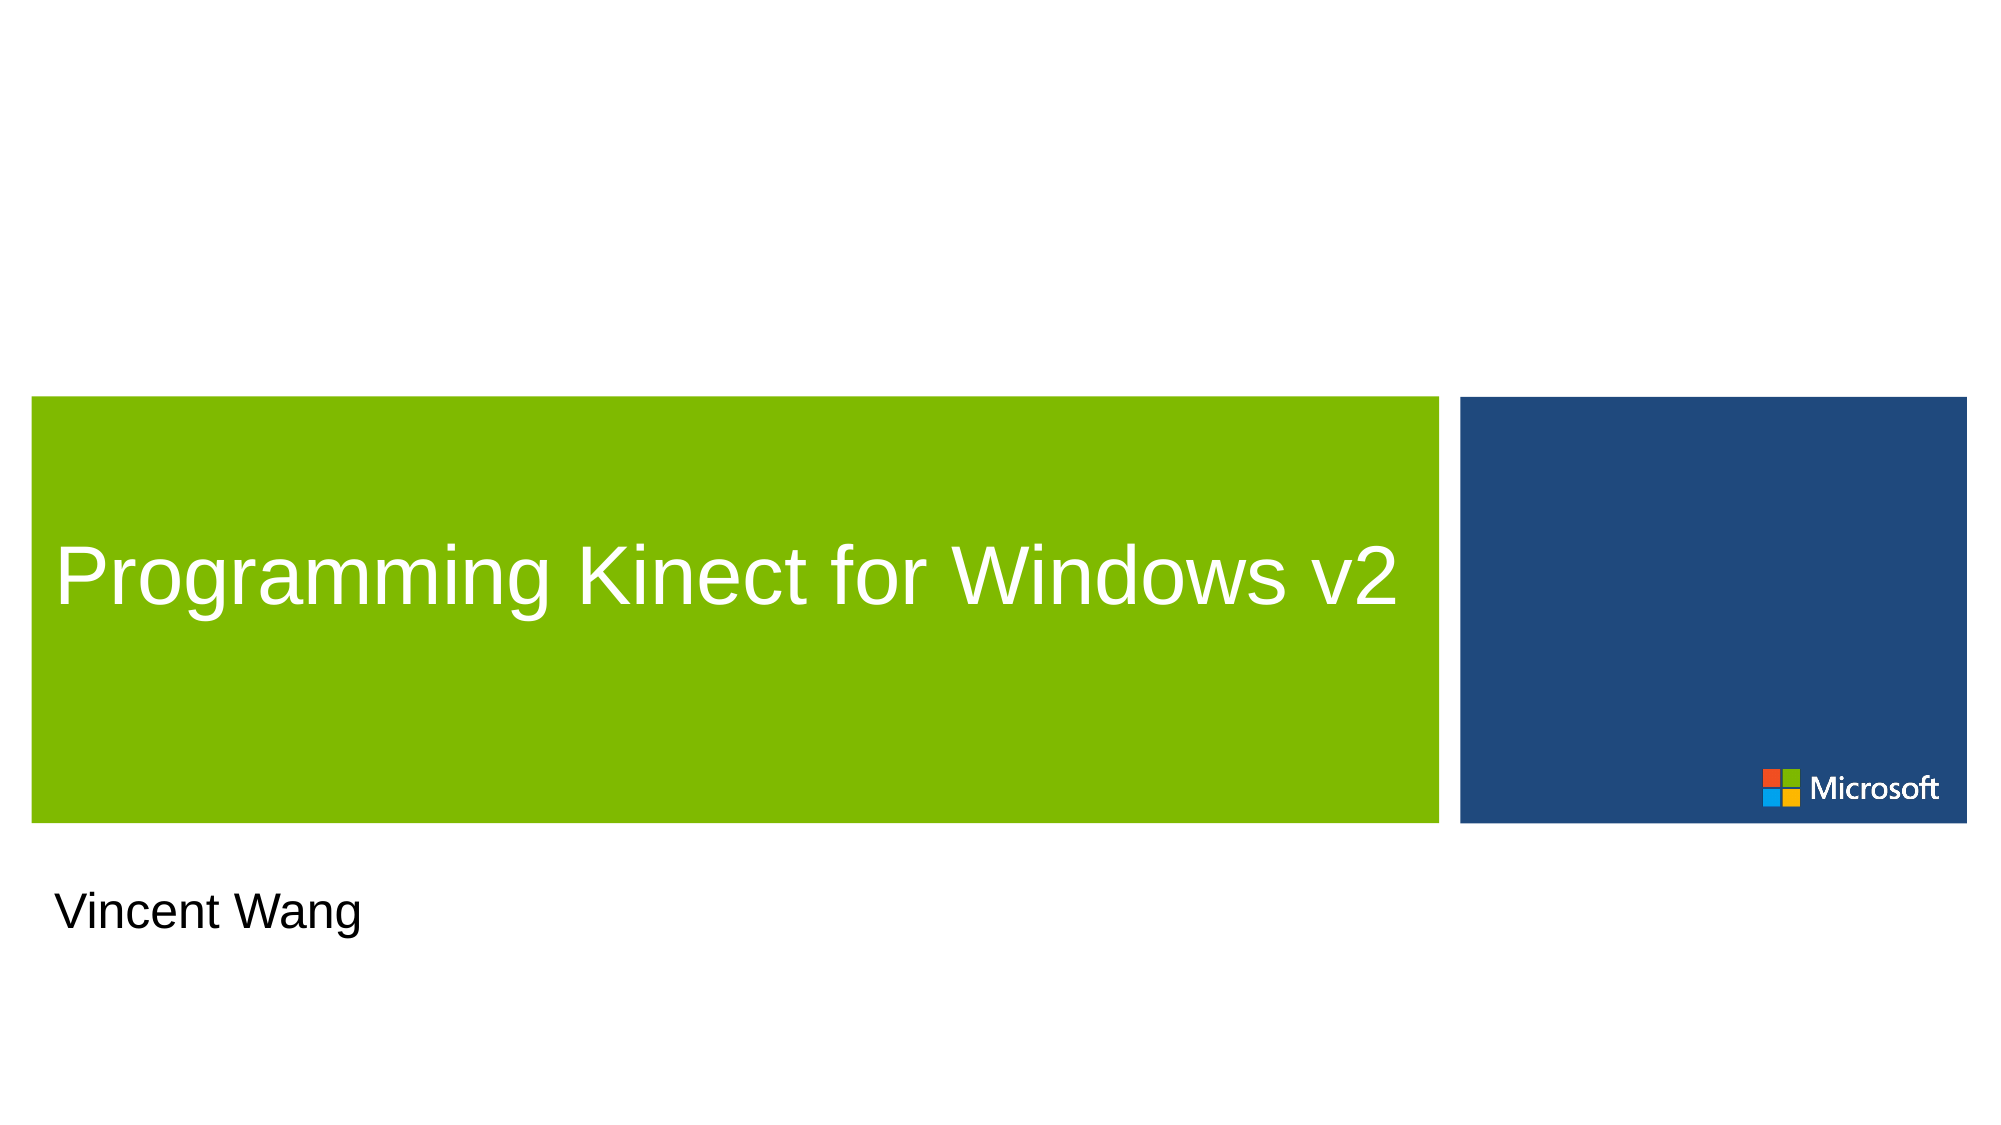

# Programming Kinect for Windows v2
Vincent Wang